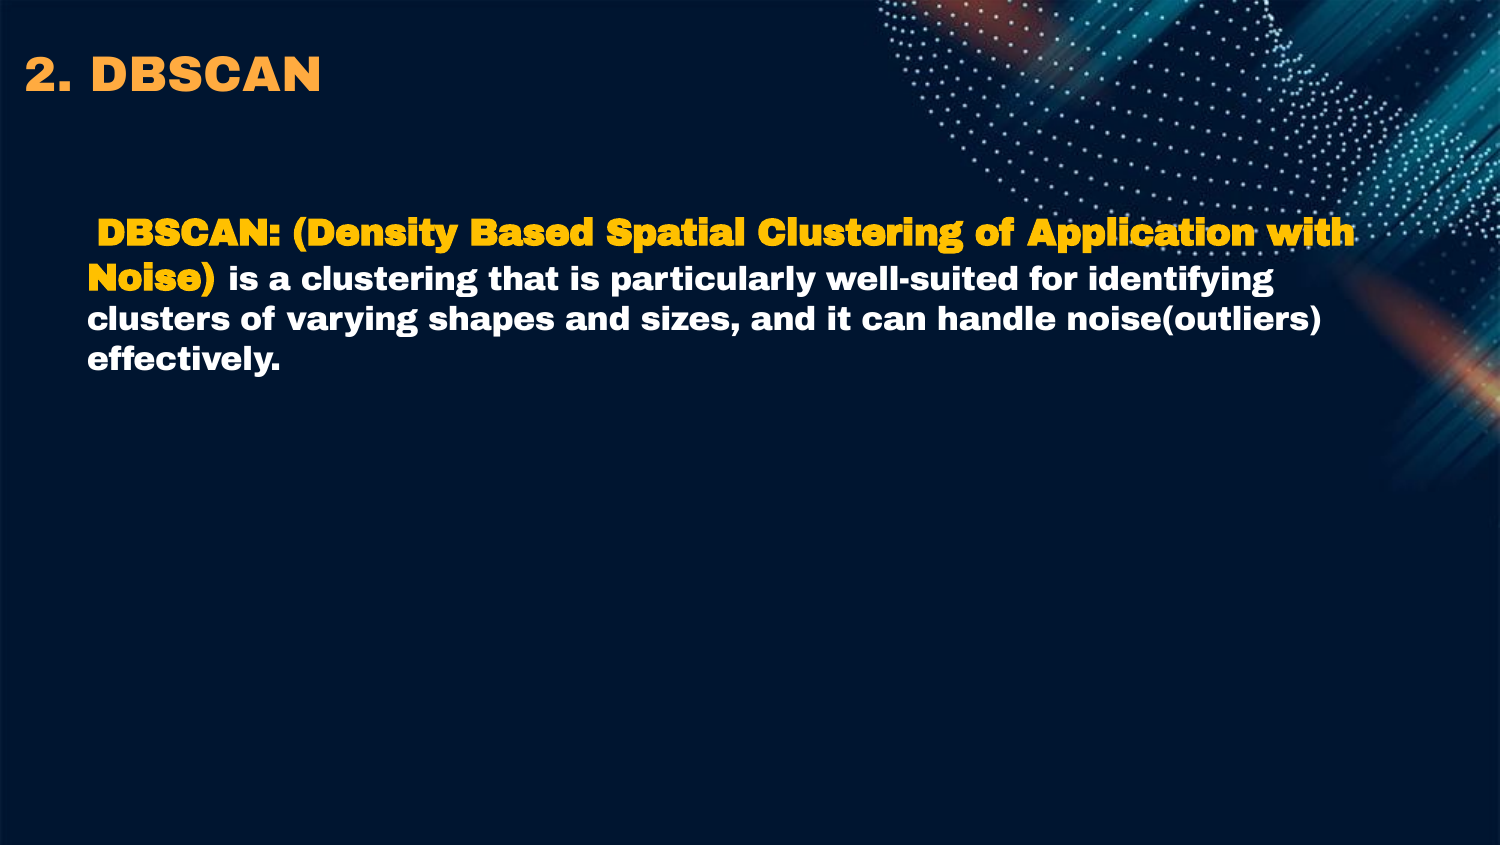

# 2. DBSCAN
 DBSCAN: (Density Based Spatial Clustering of Application with Noise) is a clustering that is particularly well-suited for identifying clusters of varying shapes and sizes, and it can handle noise(outliers) effectively.